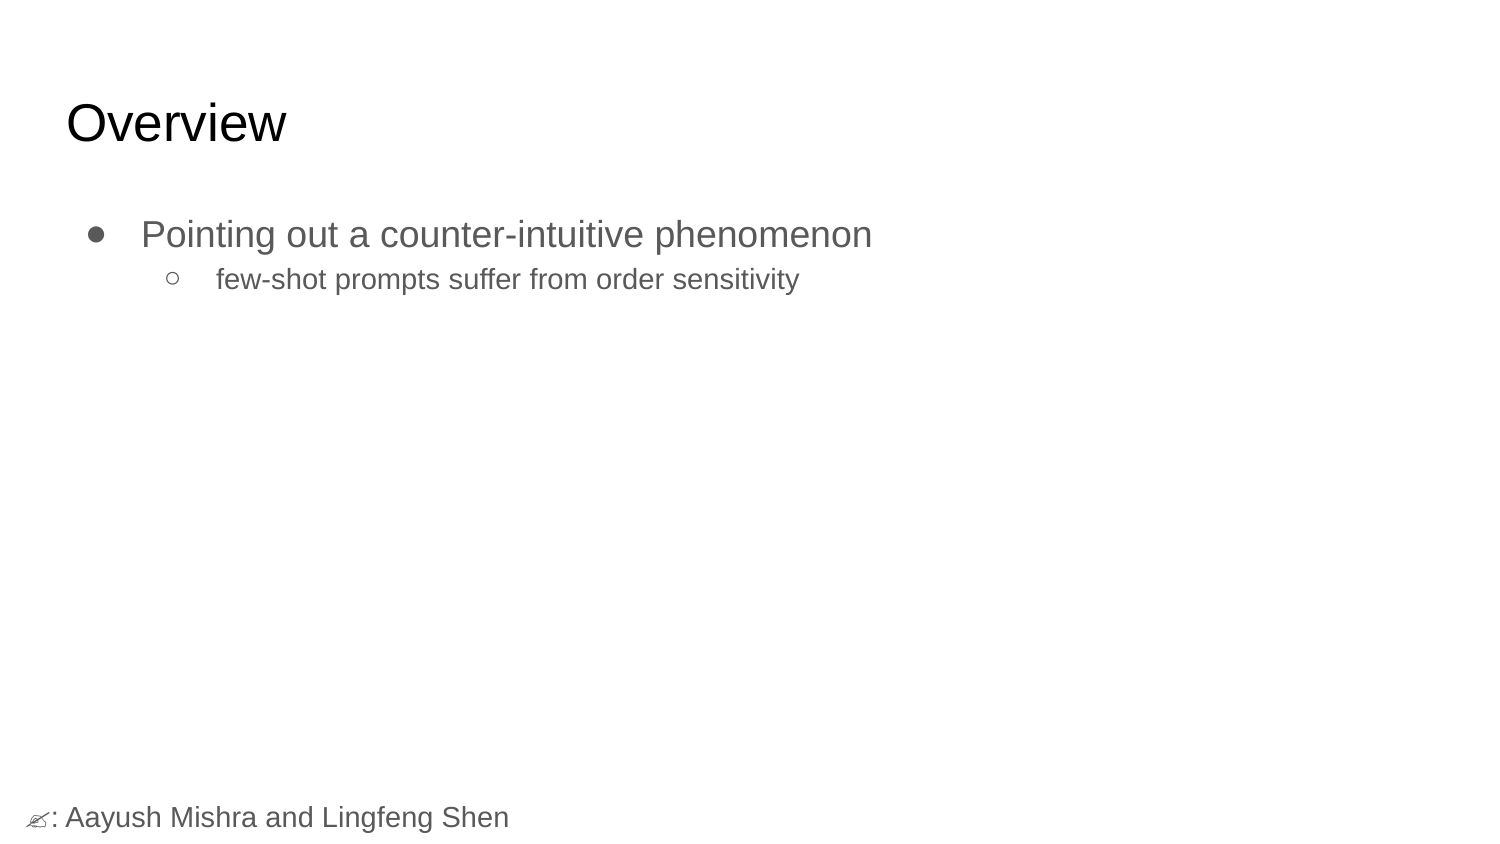

# Overview
Pointing out a counter-intuitive phenomenon
few-shot prompts suffer from order sensitivity

✍️: Aayush Mishra and Lingfeng Shen